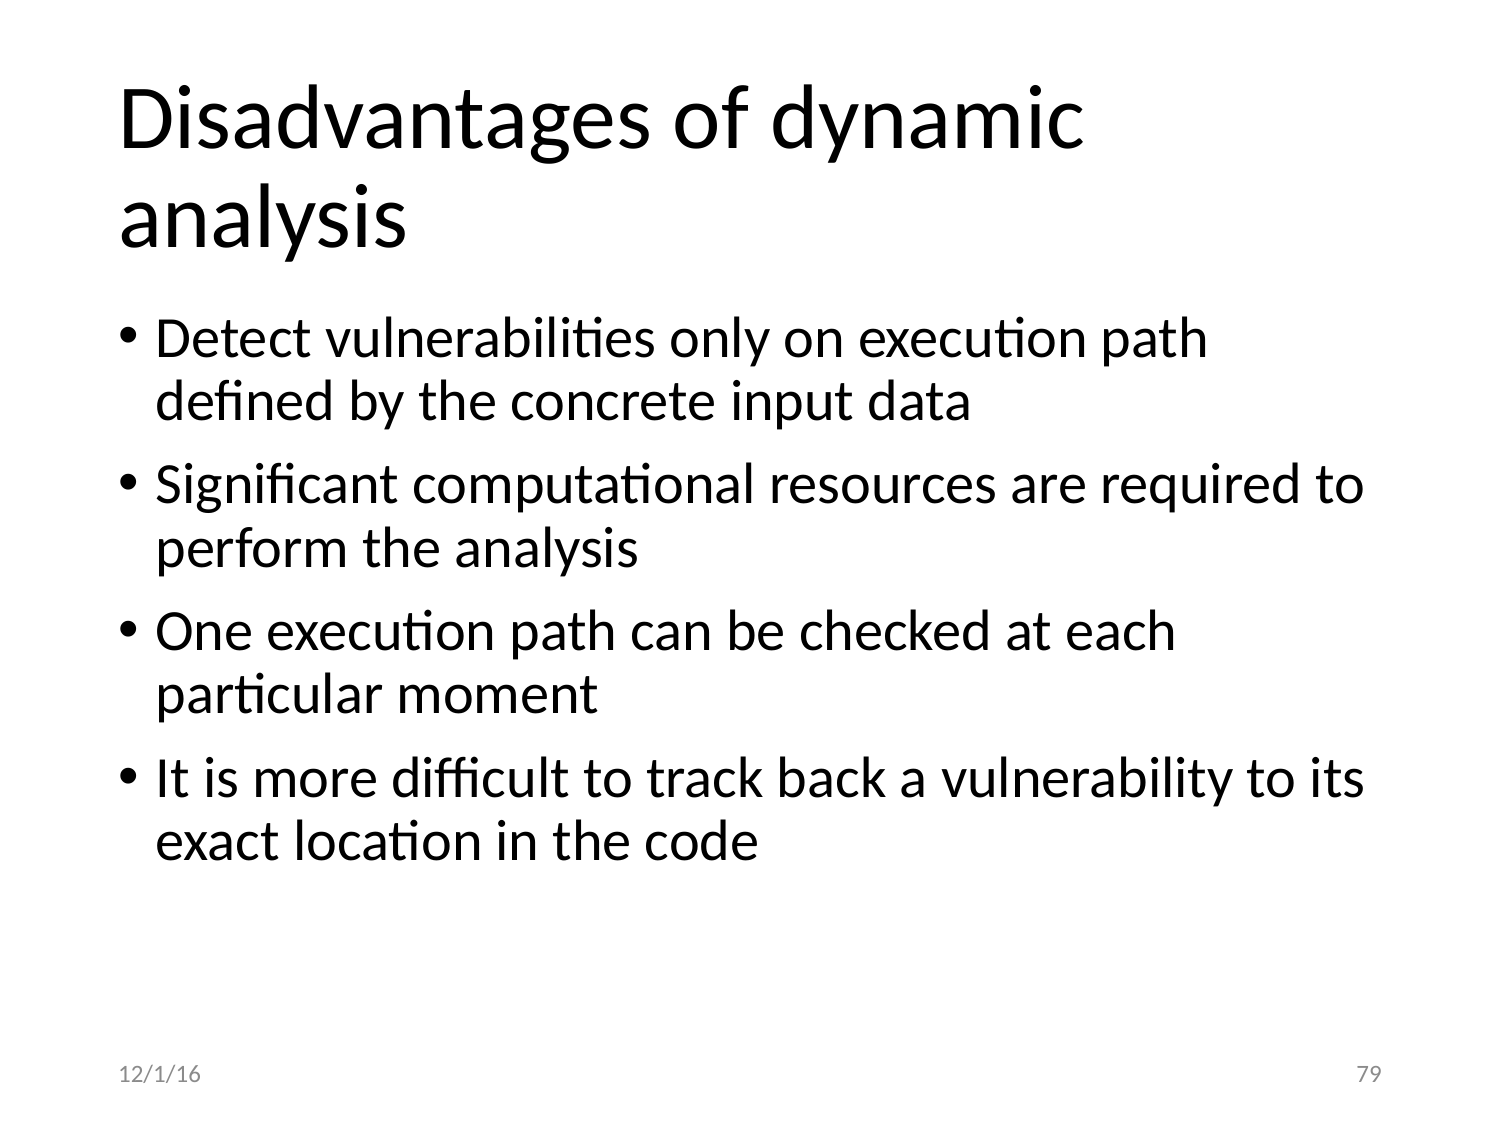

# Disadvantages of dynamic analysis
Detect vulnerabilities only on execution path defined by the concrete input data
Significant computational resources are required to perform the analysis
One execution path can be checked at each particular moment
It is more difficult to track back a vulnerability to its exact location in the code

12/1/16
79